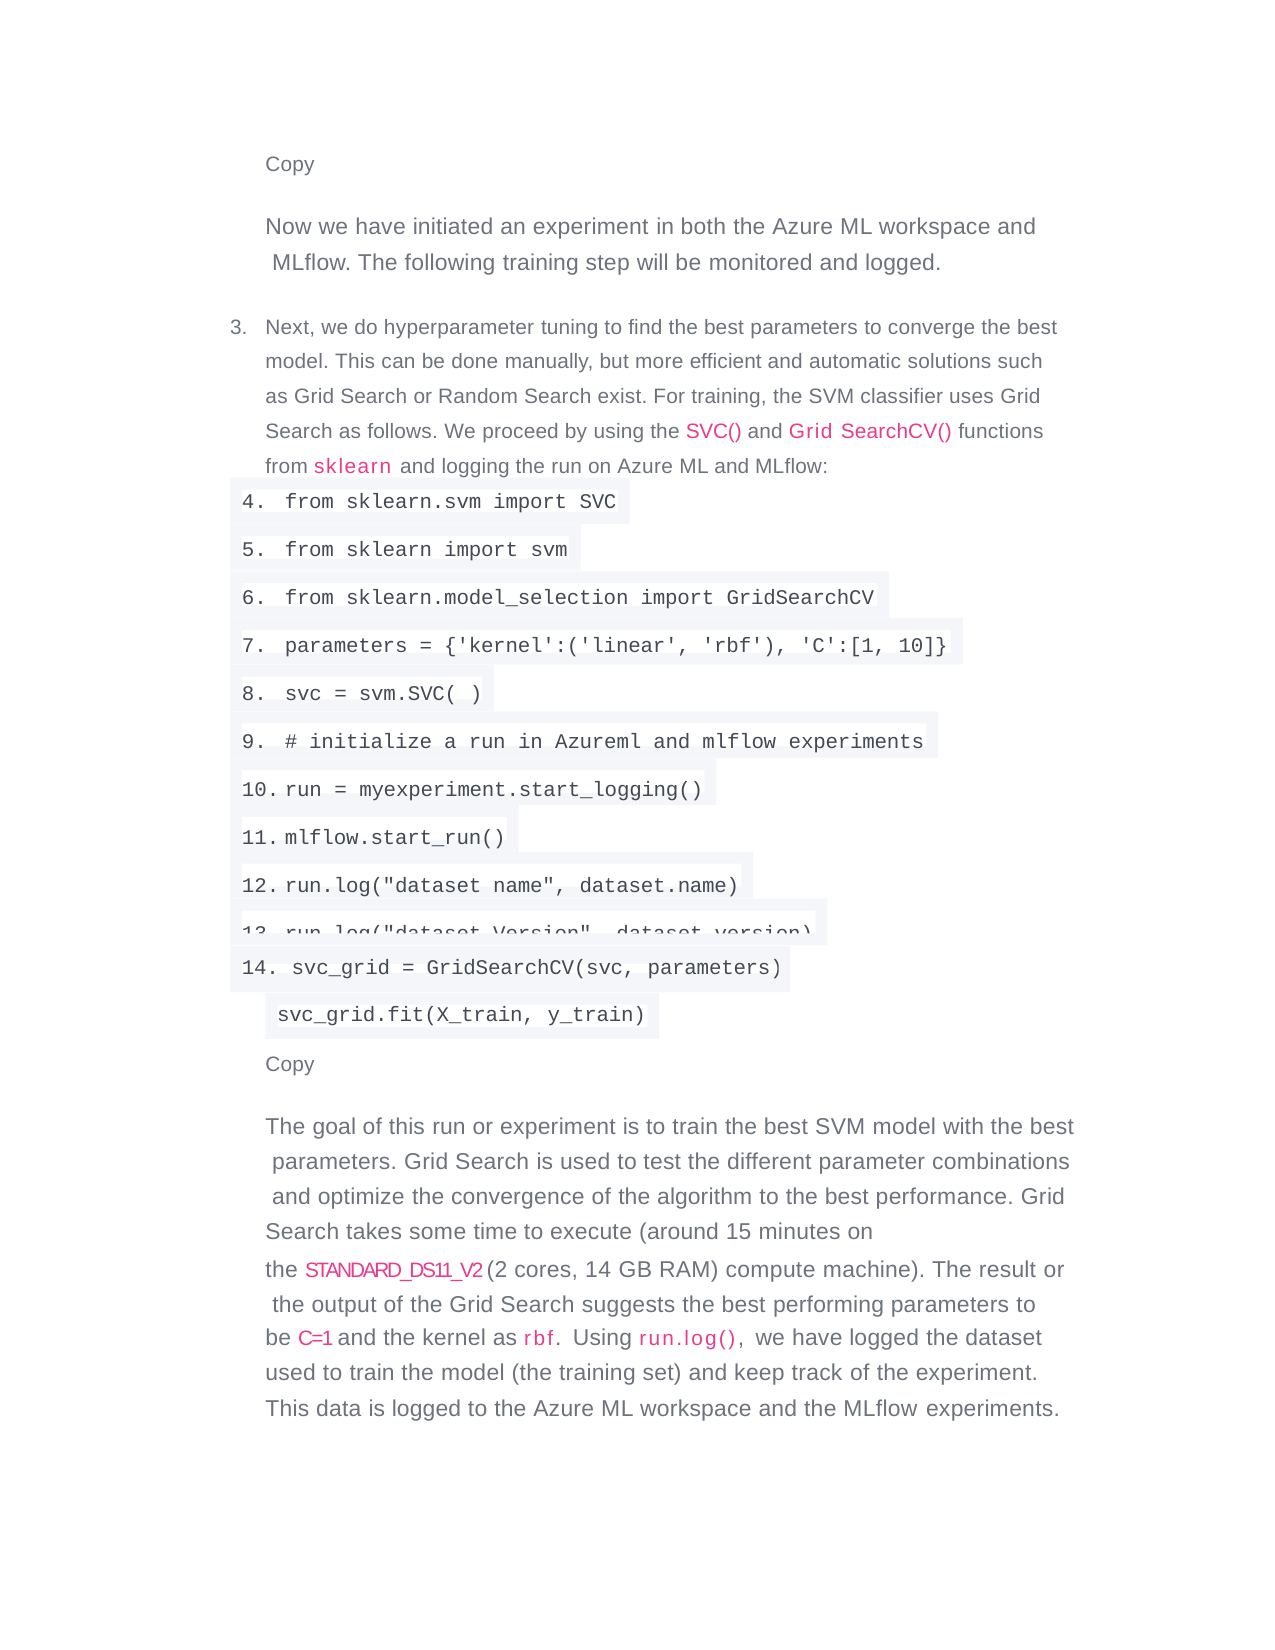

Copy

Now we have initiated an experiment in both the Azure ML workspace and  MLflow. The following training step will be monitored and logged.

Next, we do hyperparameter tuning to find the best parameters to converge the best  model. This can be done manually, but more efficient and automatic solutions such  as Grid Search or Random Search exist. For training, the SVM classifier uses Grid  Search as follows. We proceed by using the SVC() and Grid SearchCV() functions  from sklearn and logging the run on Azure ML and MLflow:
from sklearn.svm import SVC

from sklearn import svm

from sklearn.model_selection import GridSearchCV

parameters = {'kernel':('linear', 'rbf'), 'C':[1, 10]}

svc = svm.SVC( )

# initialize a run in Azureml and mlflow experiments

run = myexperiment.start_logging()

mlflow.start_run()

run.log("dataset name", dataset.name)

run.log("dataset Version", dataset.version)

14. svc_grid = GridSearchCV(svc, parameters)
svc_grid.fit(X_train, y_train)

Copy

The goal of this run or experiment is to train the best SVM model with the best  parameters. Grid Search is used to test the different parameter combinations  and optimize the convergence of the algorithm to the best performance. Grid  Search takes some time to execute (around 15 minutes on
the STANDARD_DS11_V2 (2 cores, 14 GB RAM) compute machine). The result or  the output of the Grid Search suggests the best performing parameters to
be C=1 and the kernel as rbf. Using run.log(), we have logged the dataset
used to train the model (the training set) and keep track of the experiment.  This data is logged to the Azure ML workspace and the MLflow experiments.